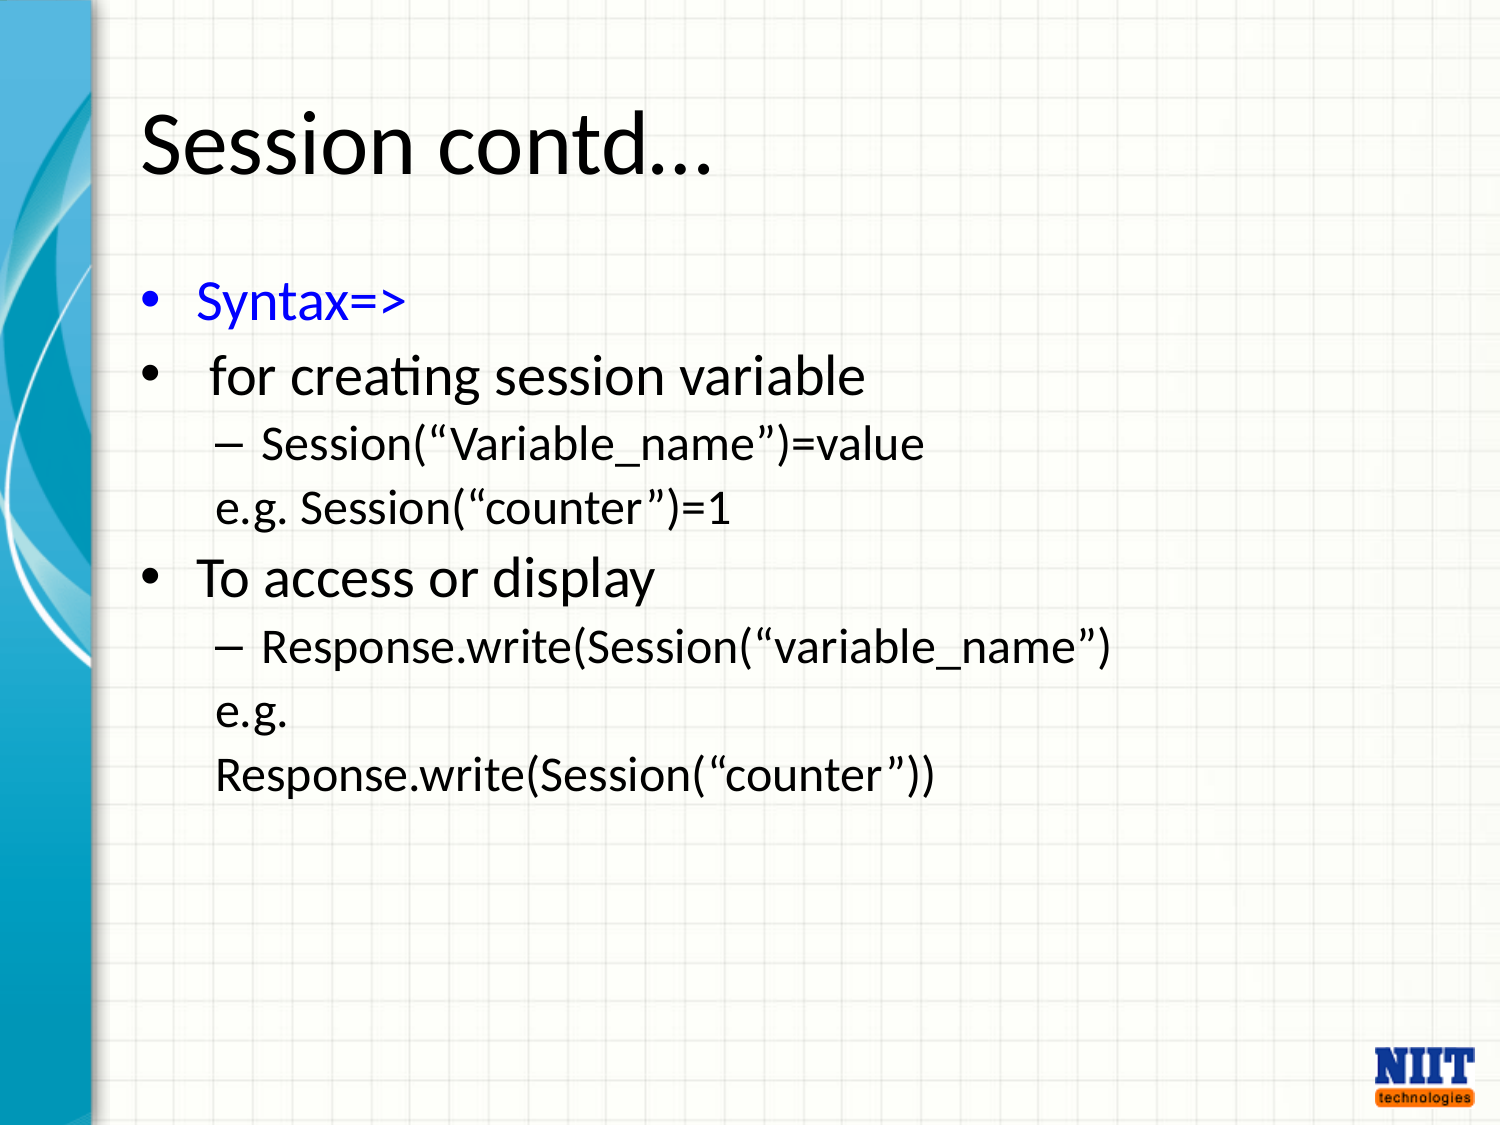

# Session contd…
Syntax=>
 for creating session variable
Session(“Variable_name”)=value
e.g. Session(“counter”)=1
To access or display
Response.write(Session(“variable_name”)
e.g.
Response.write(Session(“counter”))